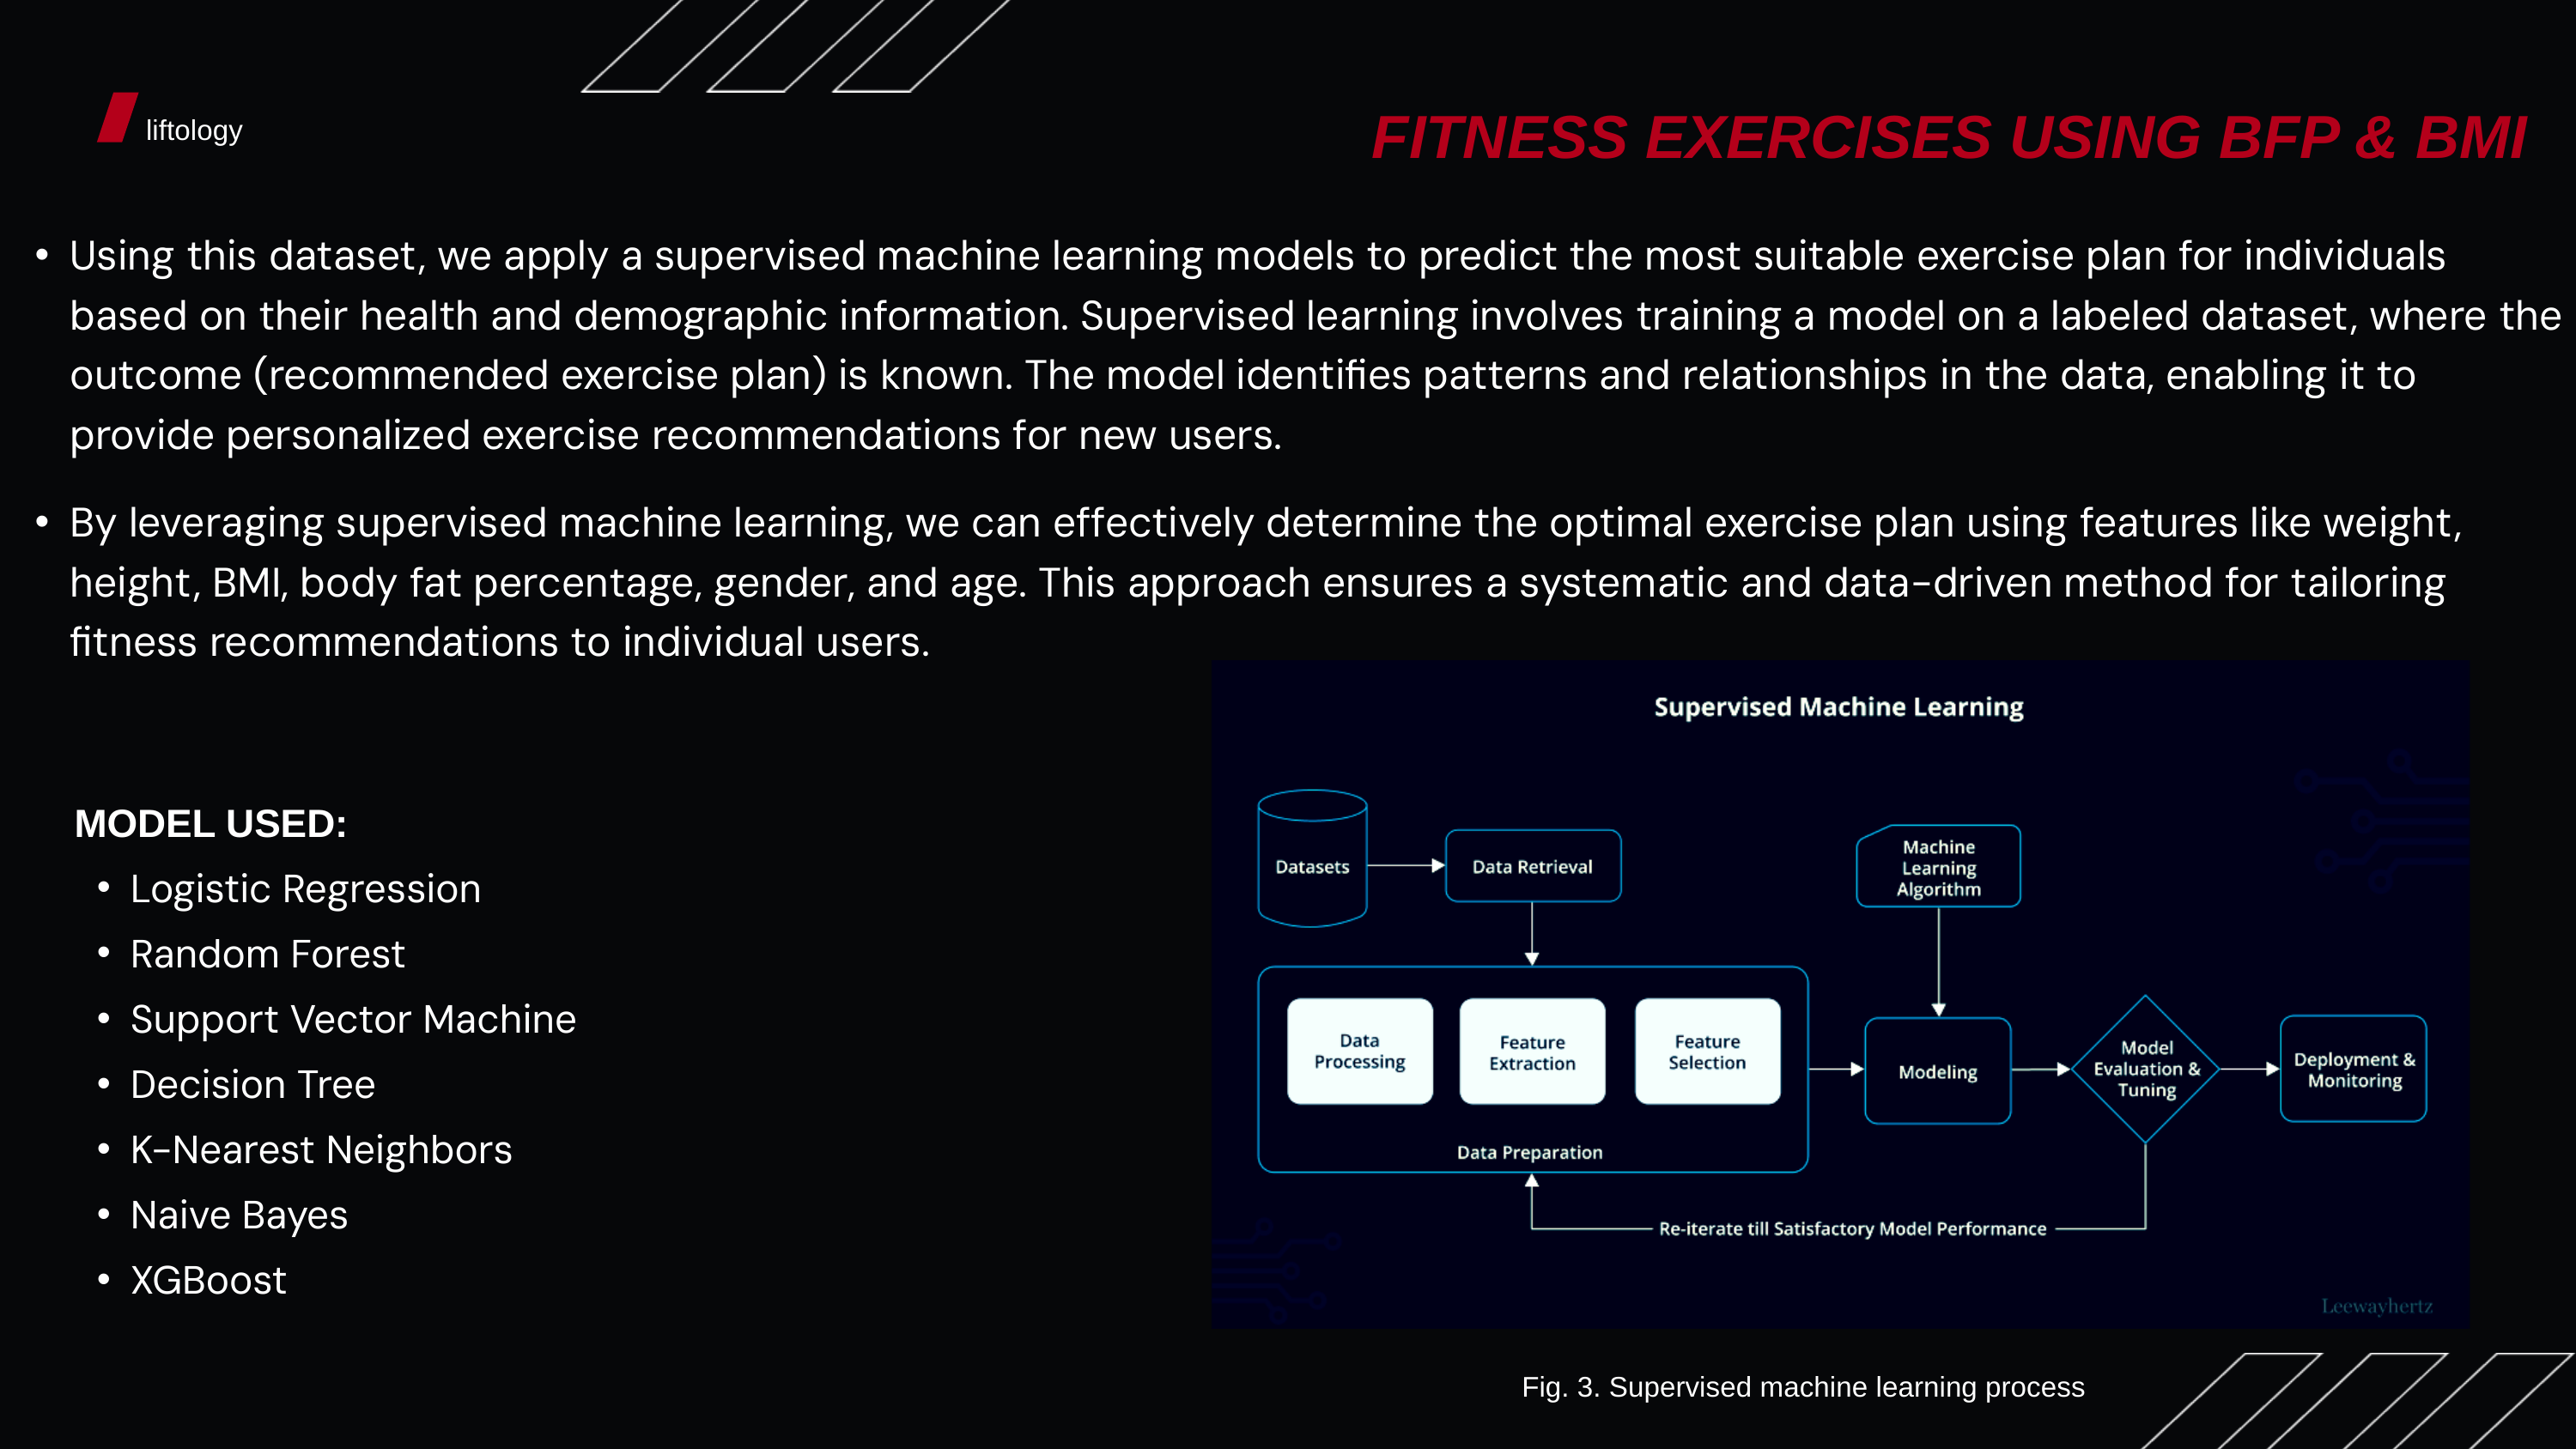

FITNESS EXERCISES USING BFP & BMI

liftology
Using this dataset, we apply a supervised machine learning models to predict the most suitable exercise plan for individuals based on their health and demographic information. Supervised learning involves training a model on a labeled dataset, where the outcome (recommended exercise plan) is known. The model identifies patterns and relationships in the data, enabling it to provide personalized exercise recommendations for new users.
By leveraging supervised machine learning, we can effectively determine the optimal exercise plan using features like weight, height, BMI, body fat percentage, gender, and age. This approach ensures a systematic and data-driven method for tailoring fitness recommendations to individual users.

 MODEL USED:
Logistic Regression
Random Forest
Support Vector Machine
Decision Tree
K-Nearest Neighbors
Naive Bayes
XGBoost

Fig. 3. Supervised machine learning process